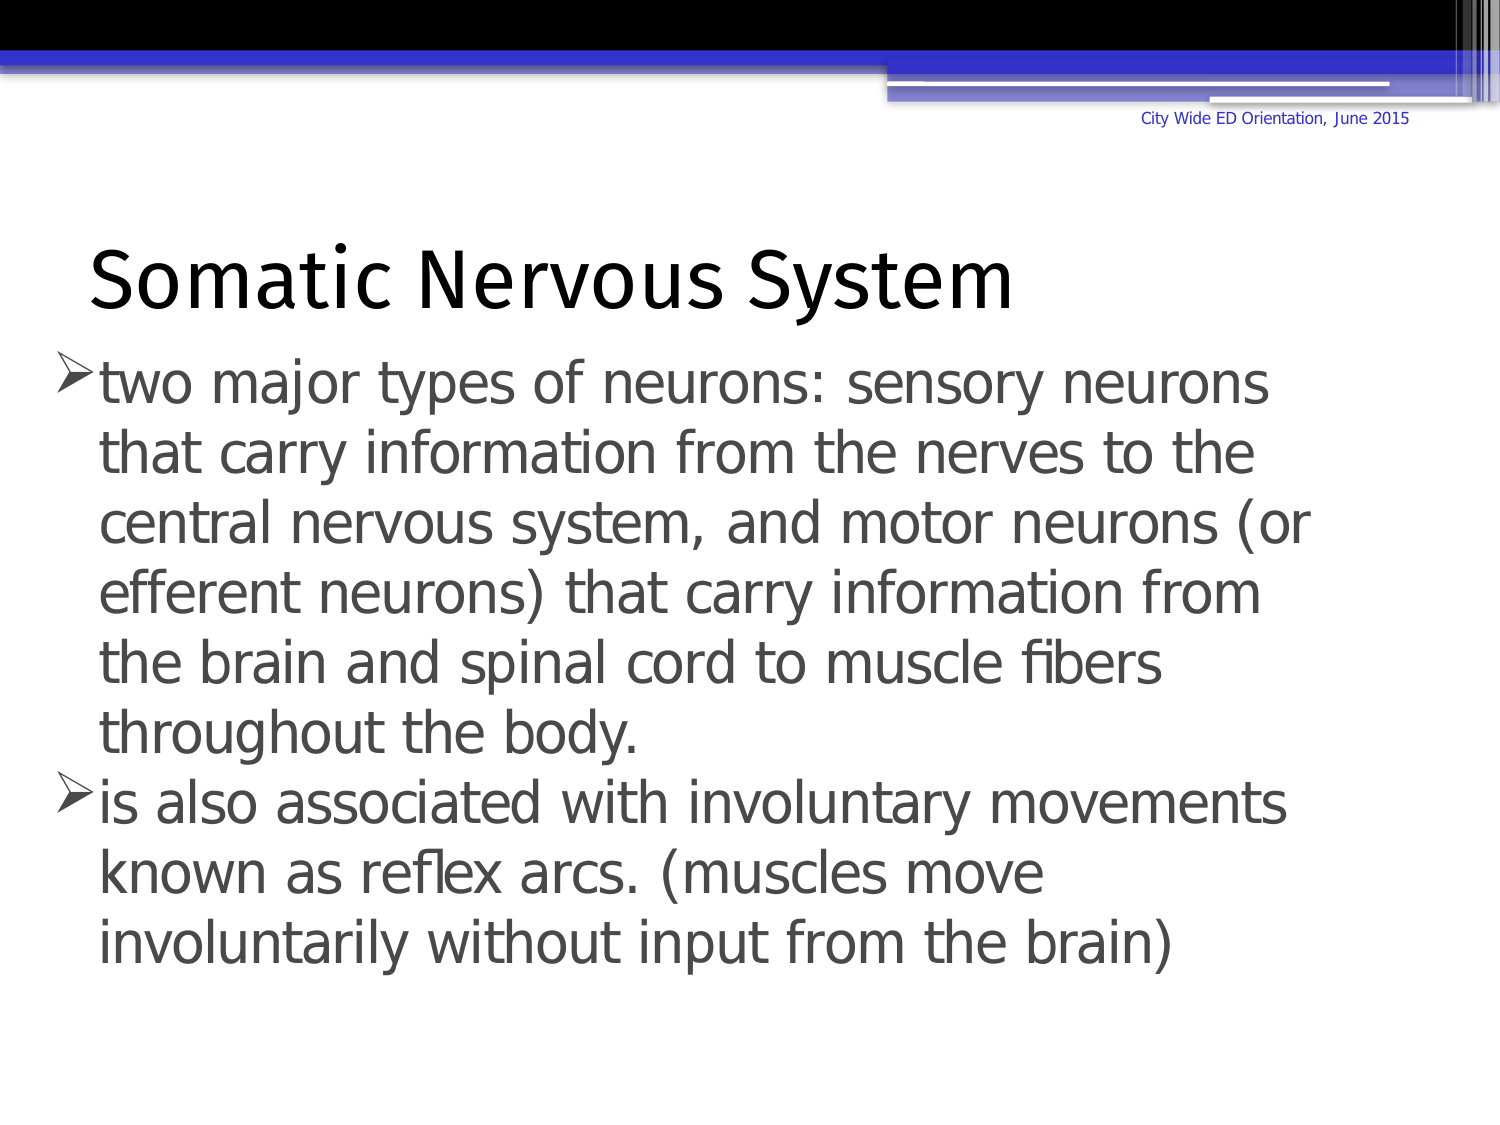

City Wide ED Orientation, June 2015
# Somatic Nervous System
two major types of neurons: sensory neurons that carry information from the nerves to the central nervous system, and motor neurons (or efferent neurons) that carry information from the brain and spinal cord to muscle fibers throughout the body.
is also associated with involuntary movements known as reflex arcs. (muscles move involuntarily without input from the brain)